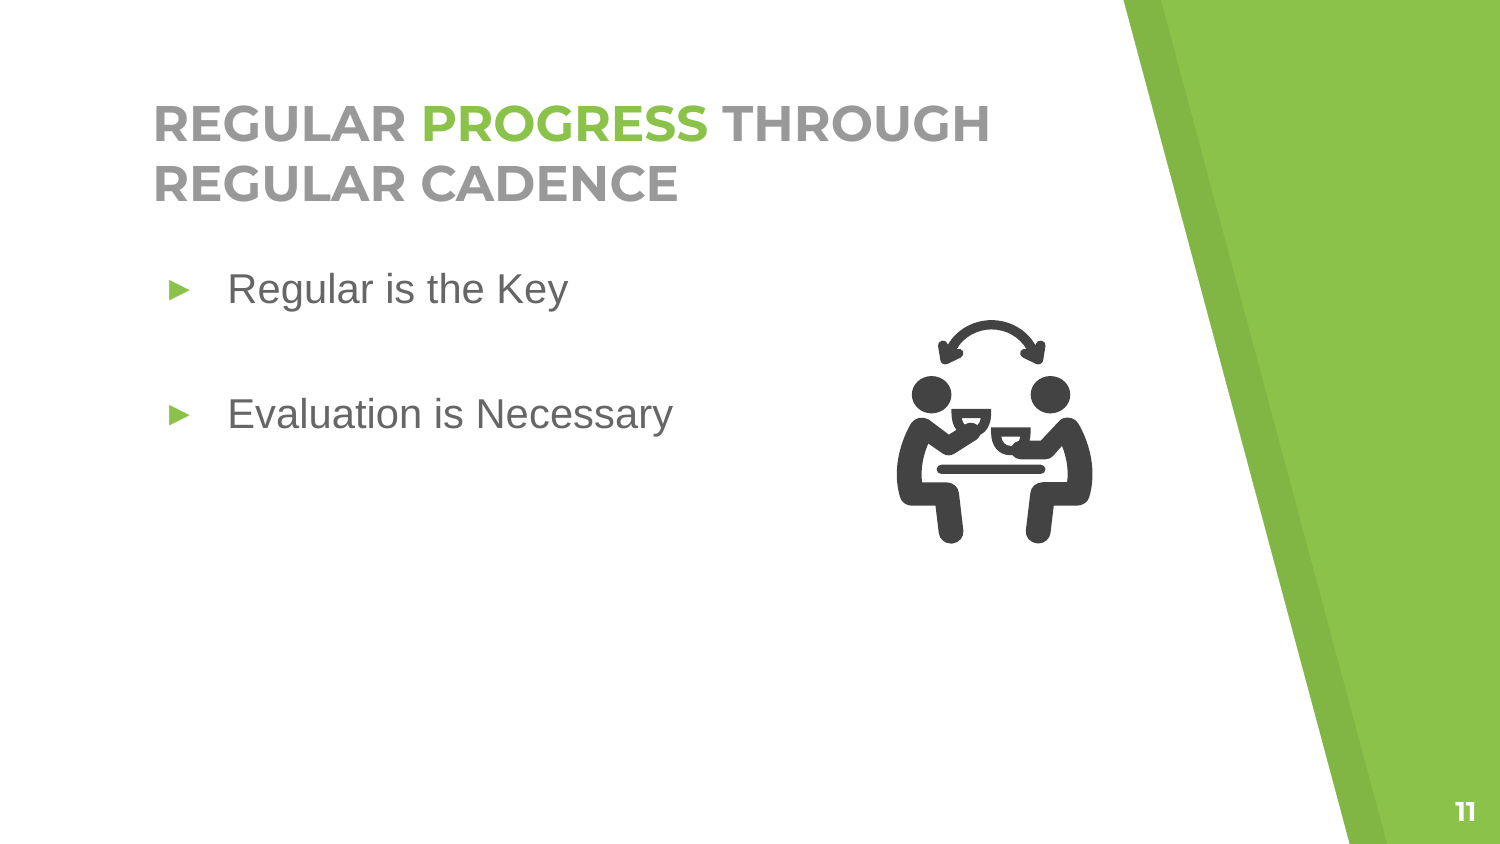

# REGULAR PROGRESS THROUGH REGULAR CADENCE
Regular is the Key

Evaluation is Necessary

11